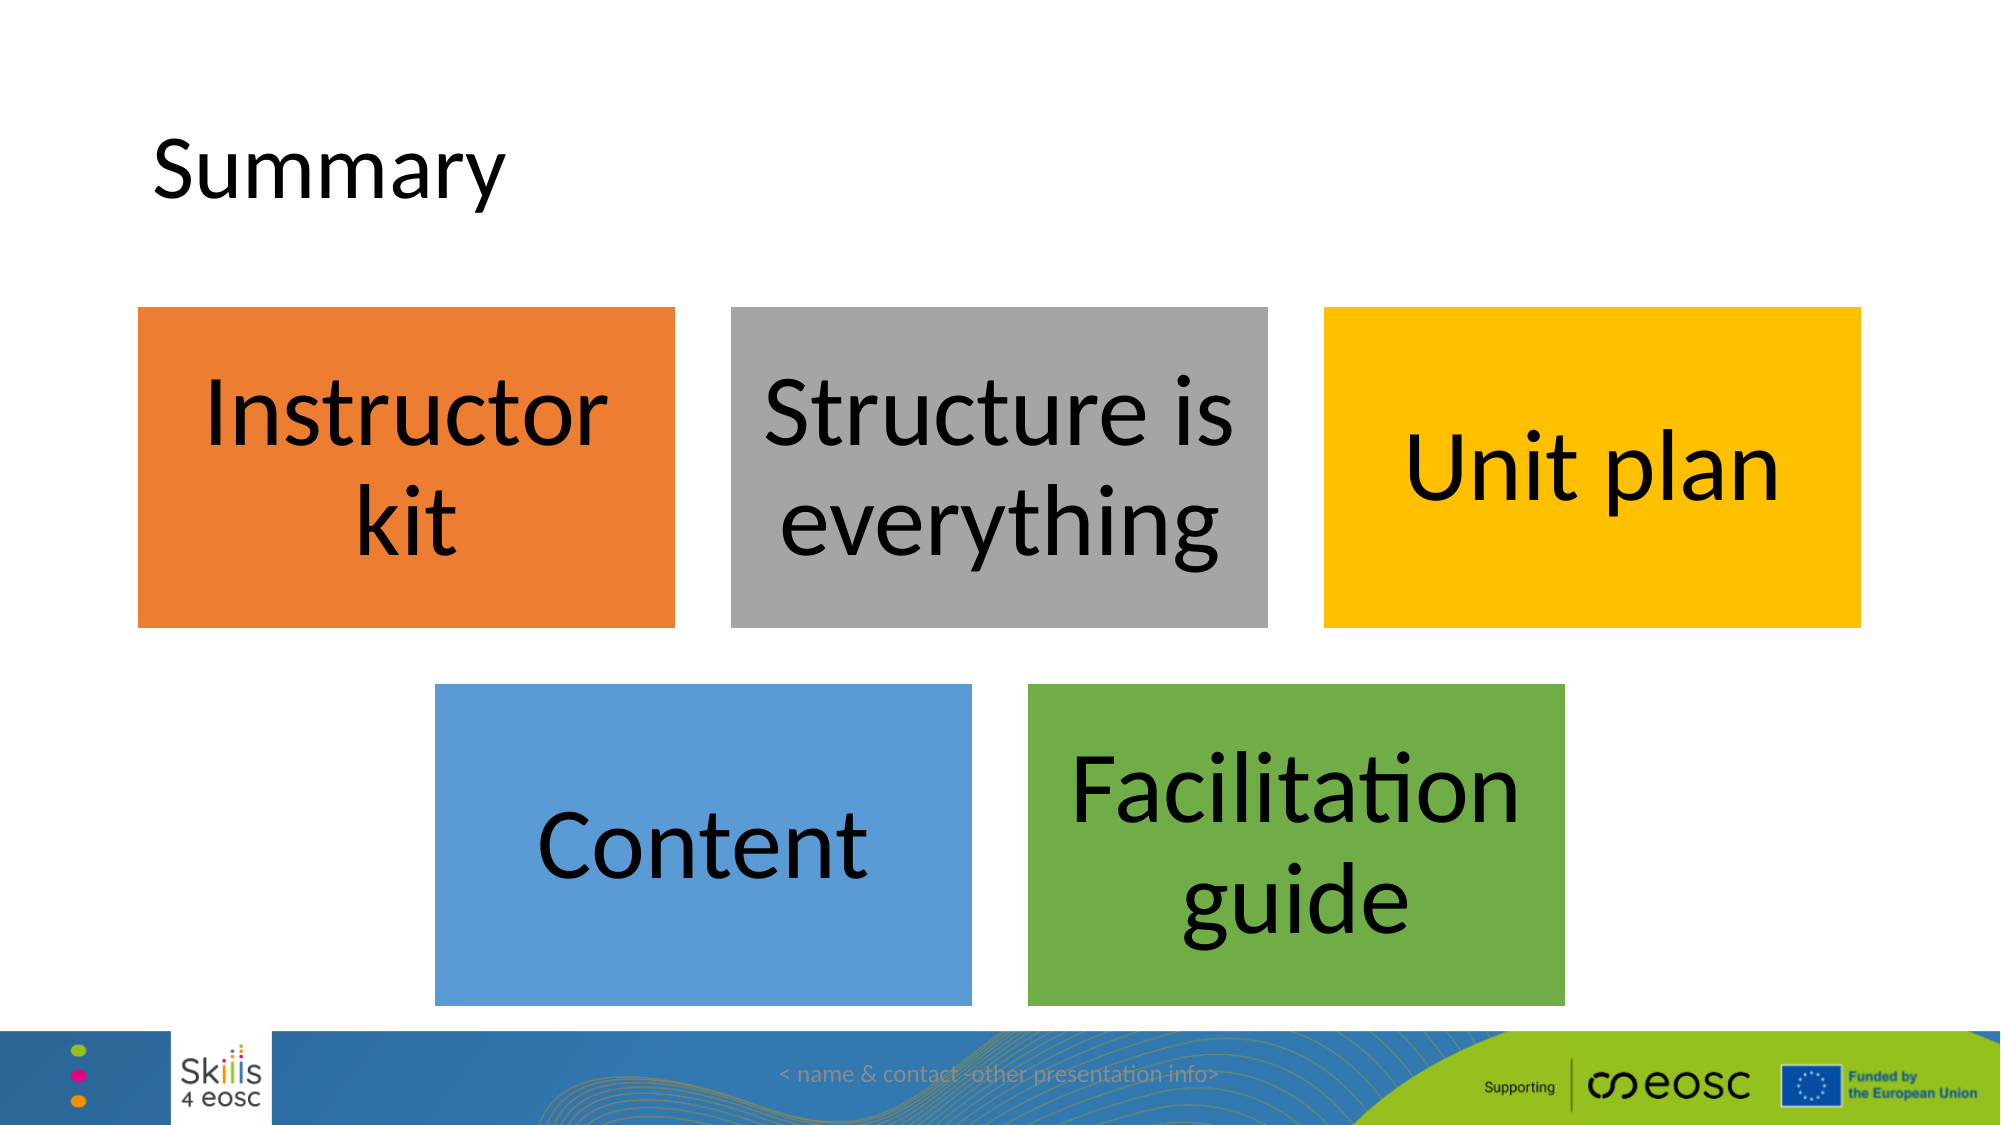

# Summary
Instructor kit
Structure is everything
Unit plan
Content
Facilitation guide
< name & contact -other presentation info>